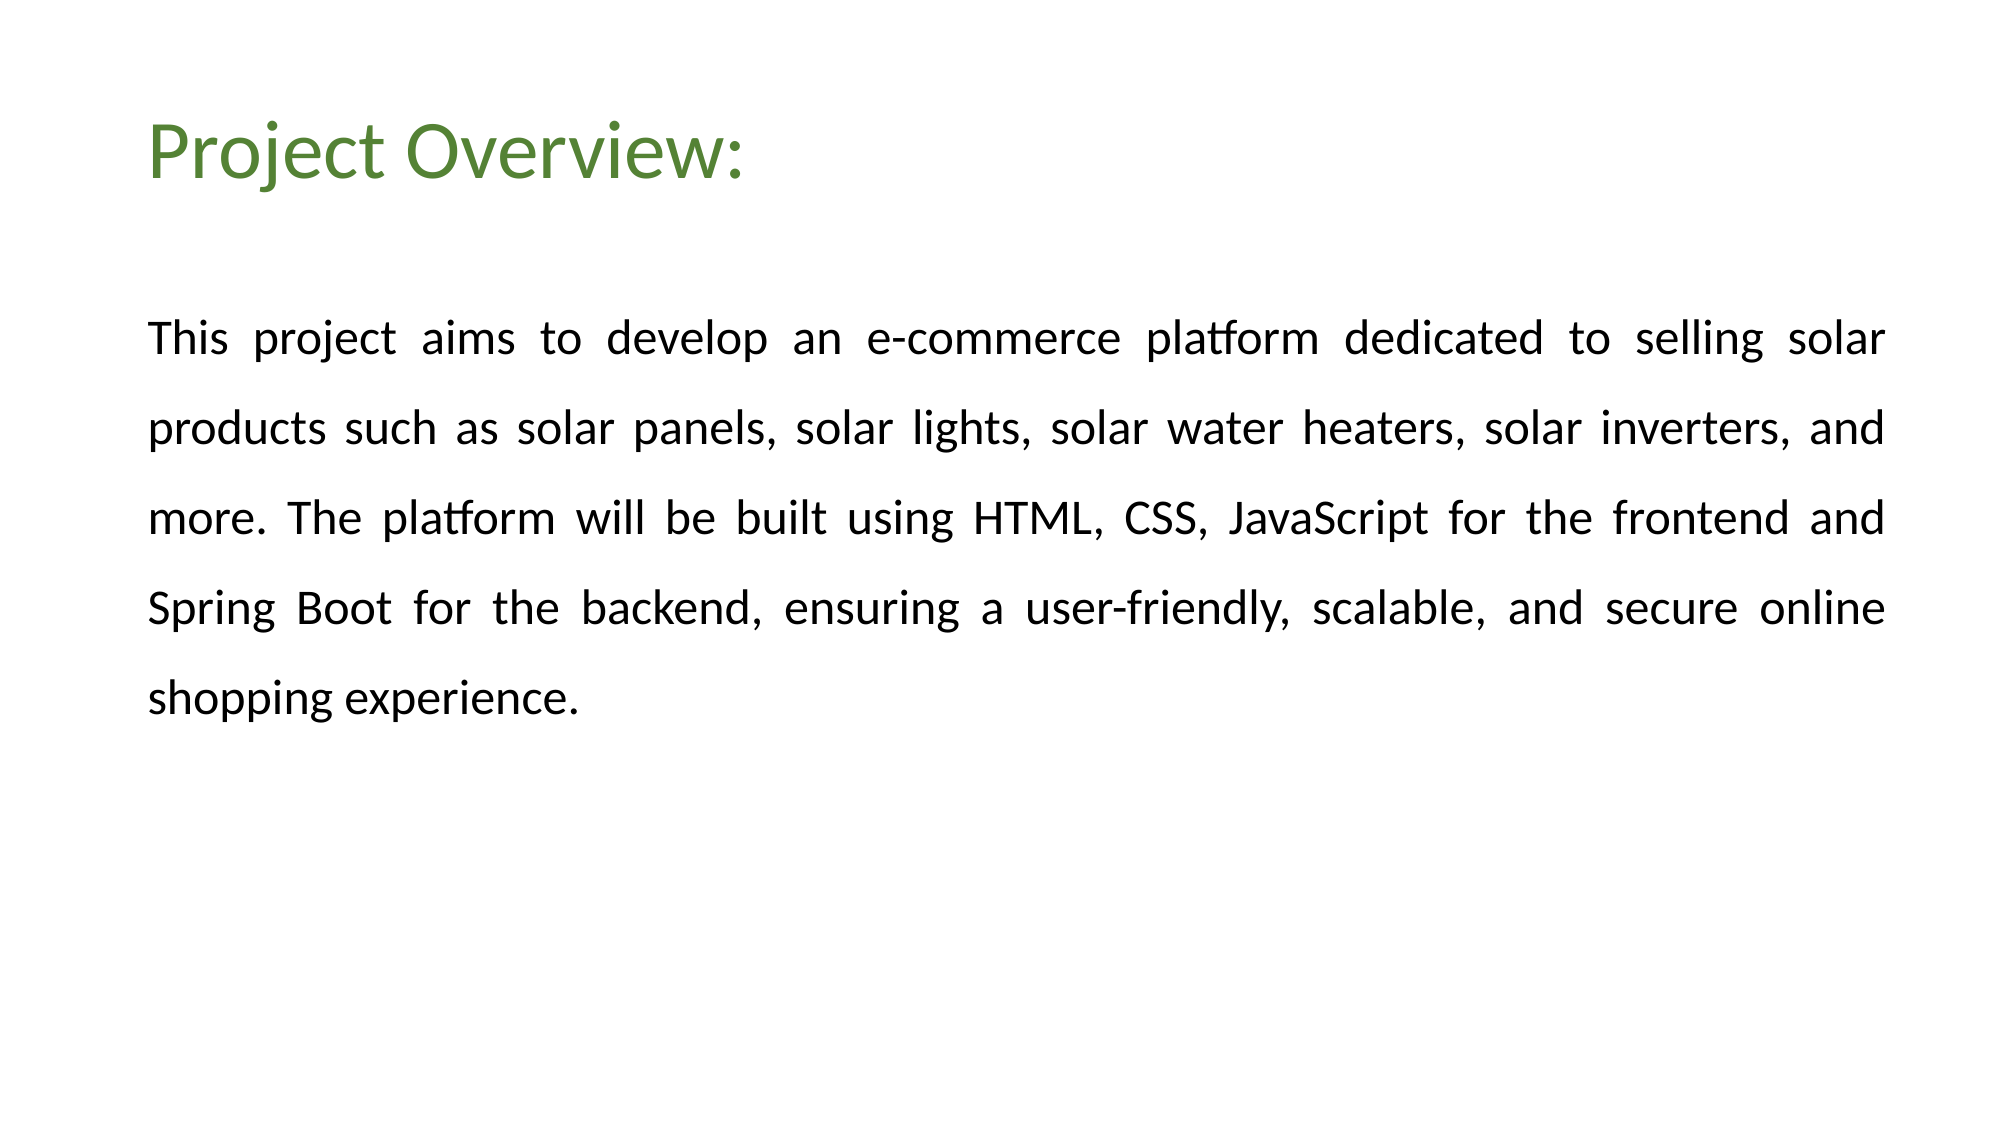

Project Overview:
This project aims to develop an e-commerce platform dedicated to selling solar products such as solar panels, solar lights, solar water heaters, solar inverters, and more. The platform will be built using HTML, CSS, JavaScript for the frontend and Spring Boot for the backend, ensuring a user-friendly, scalable, and secure online shopping experience.